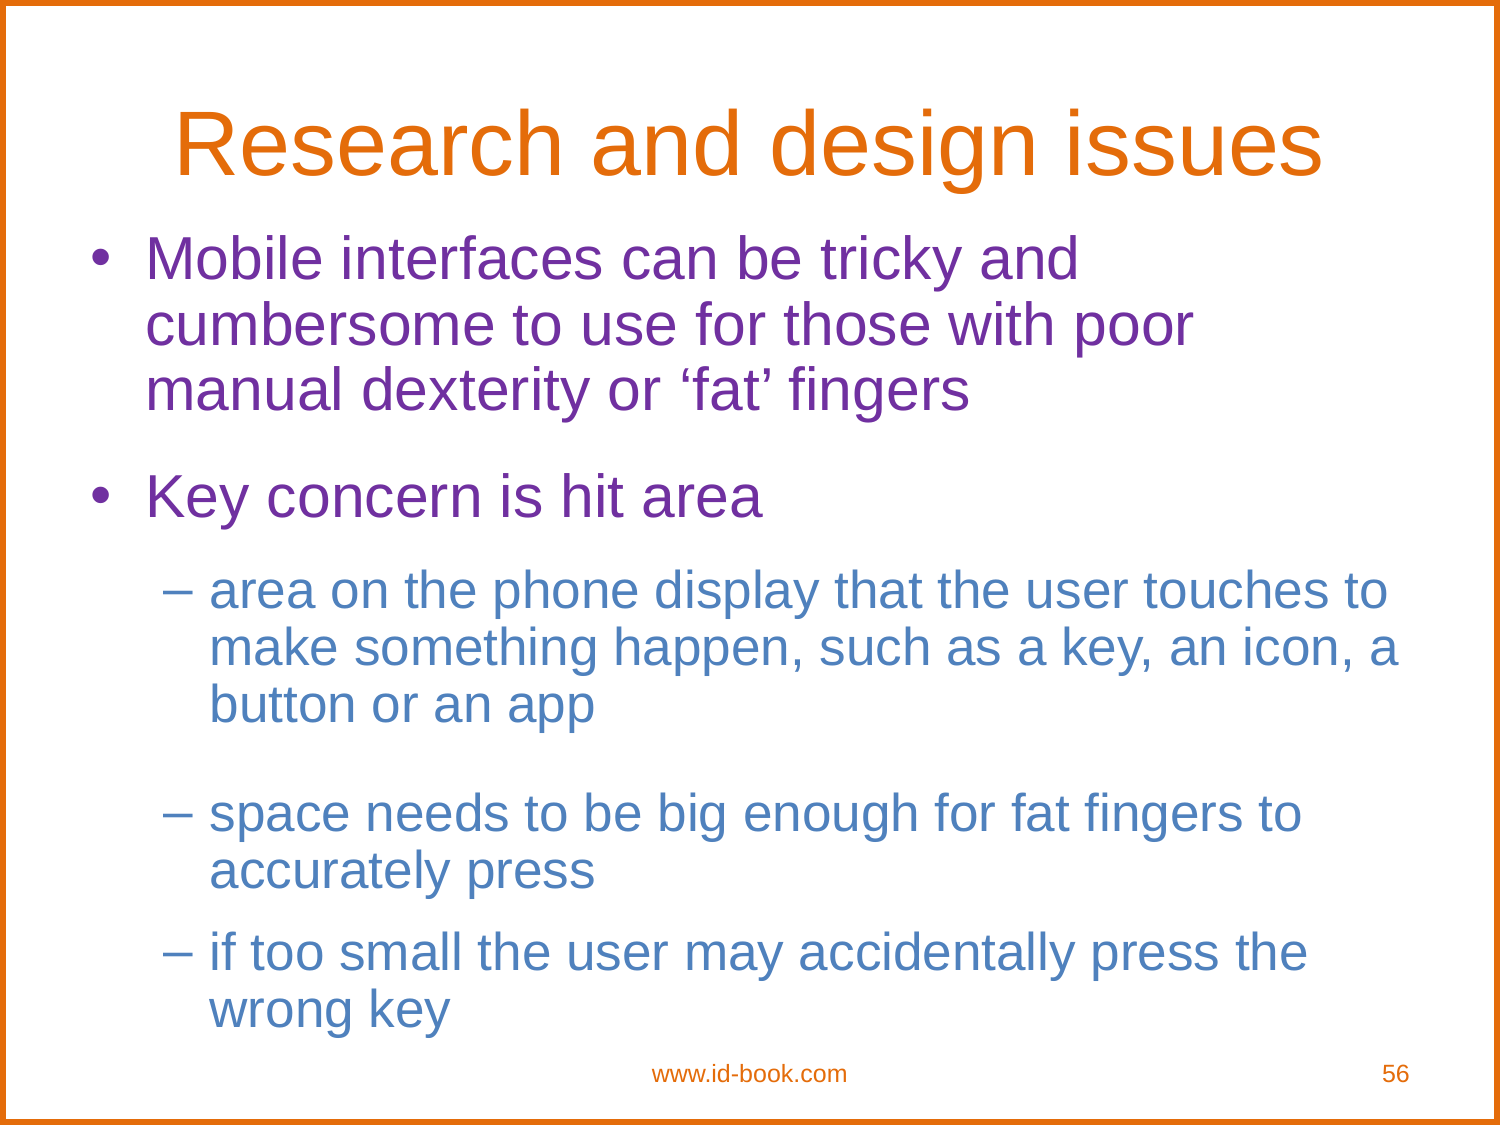

Research and design issues
Mobile interfaces can be tricky and cumbersome to use for those with poor manual dexterity or ‘fat’ fingers

Key concern is hit area

area on the phone display that the user touches to make something happen, such as a key, an icon, a button or an app

space needs to be big enough for fat fingers to accurately press

if too small the user may accidentally press the wrong key

www.id-book.com
56